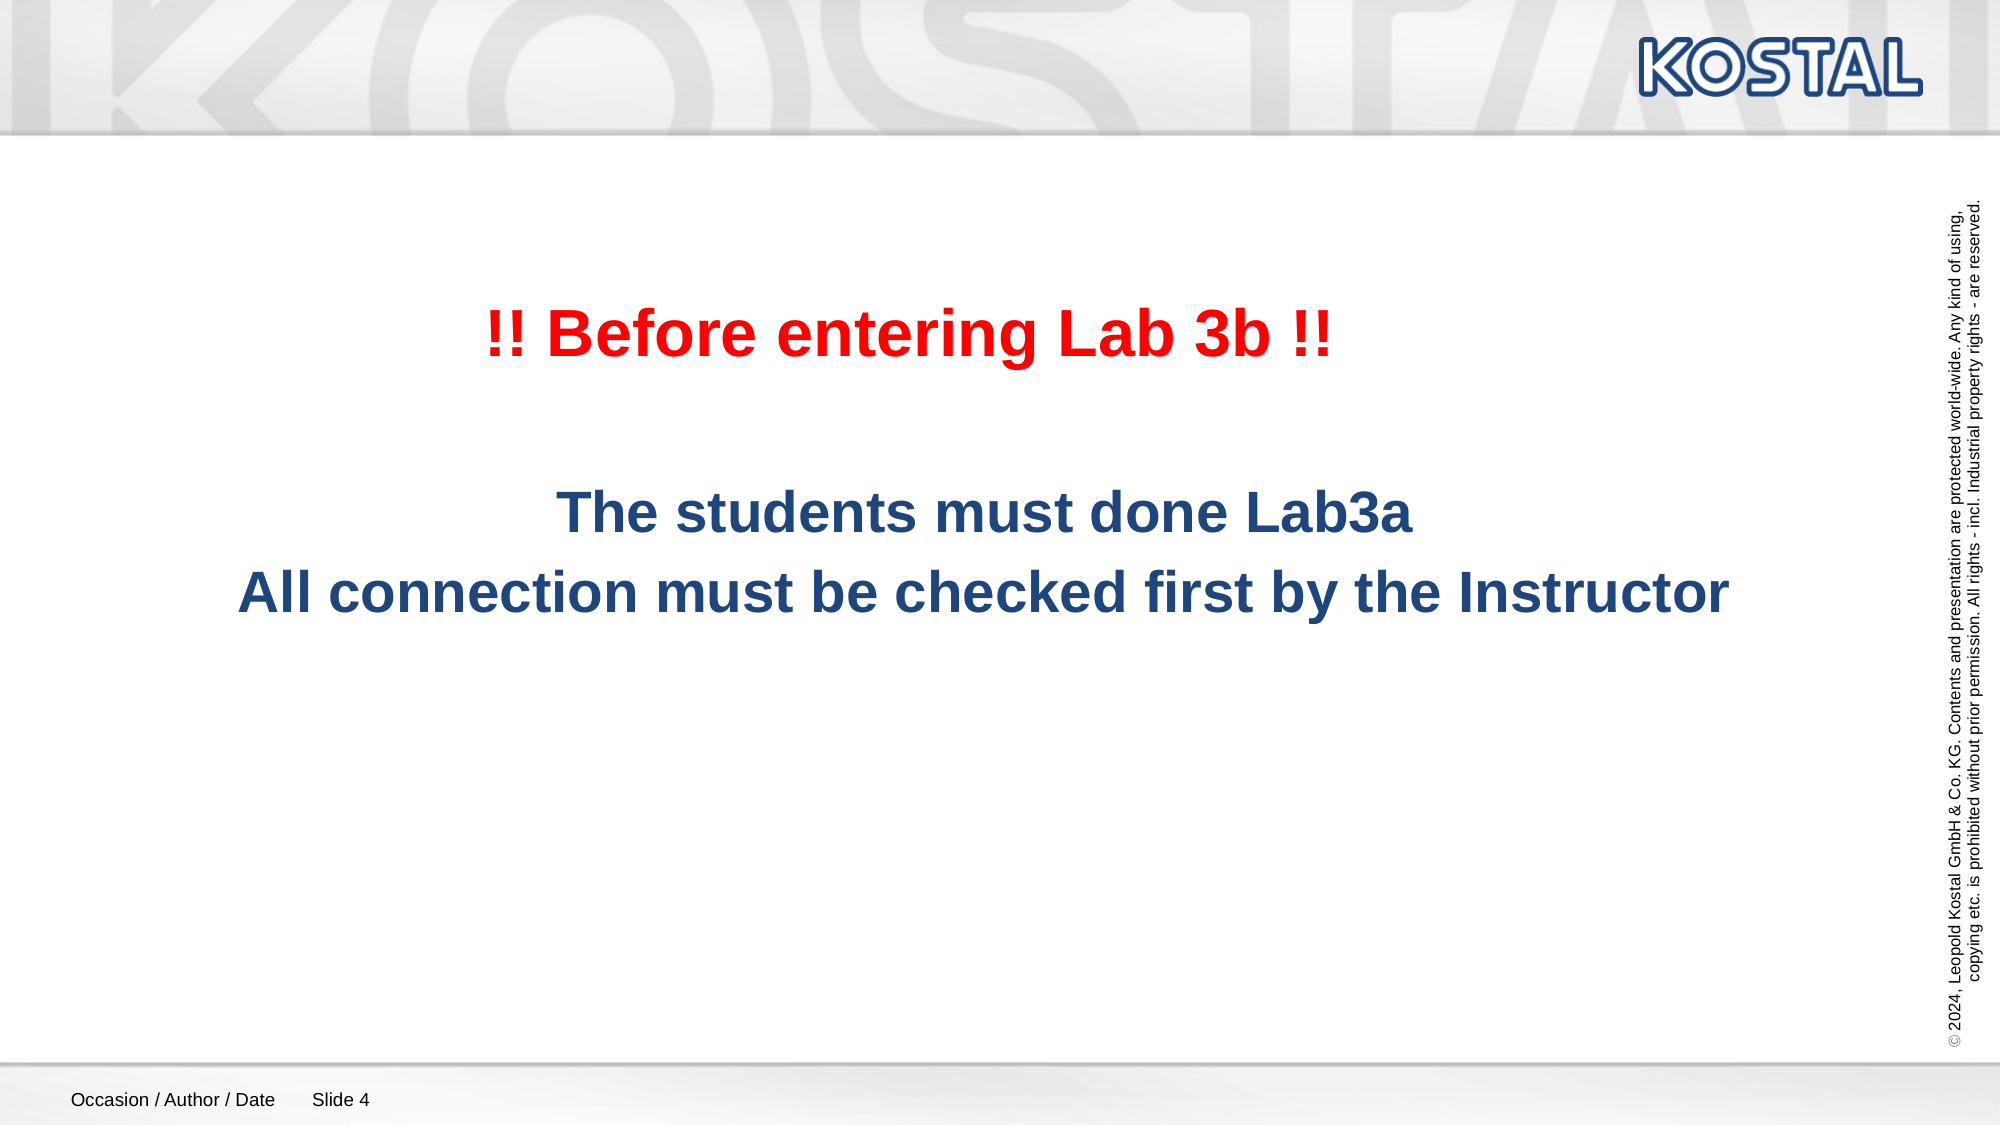

#

!! Before entering Lab 3b !!

	The students must done Lab3a
	All connection must be checked first by the Instructor